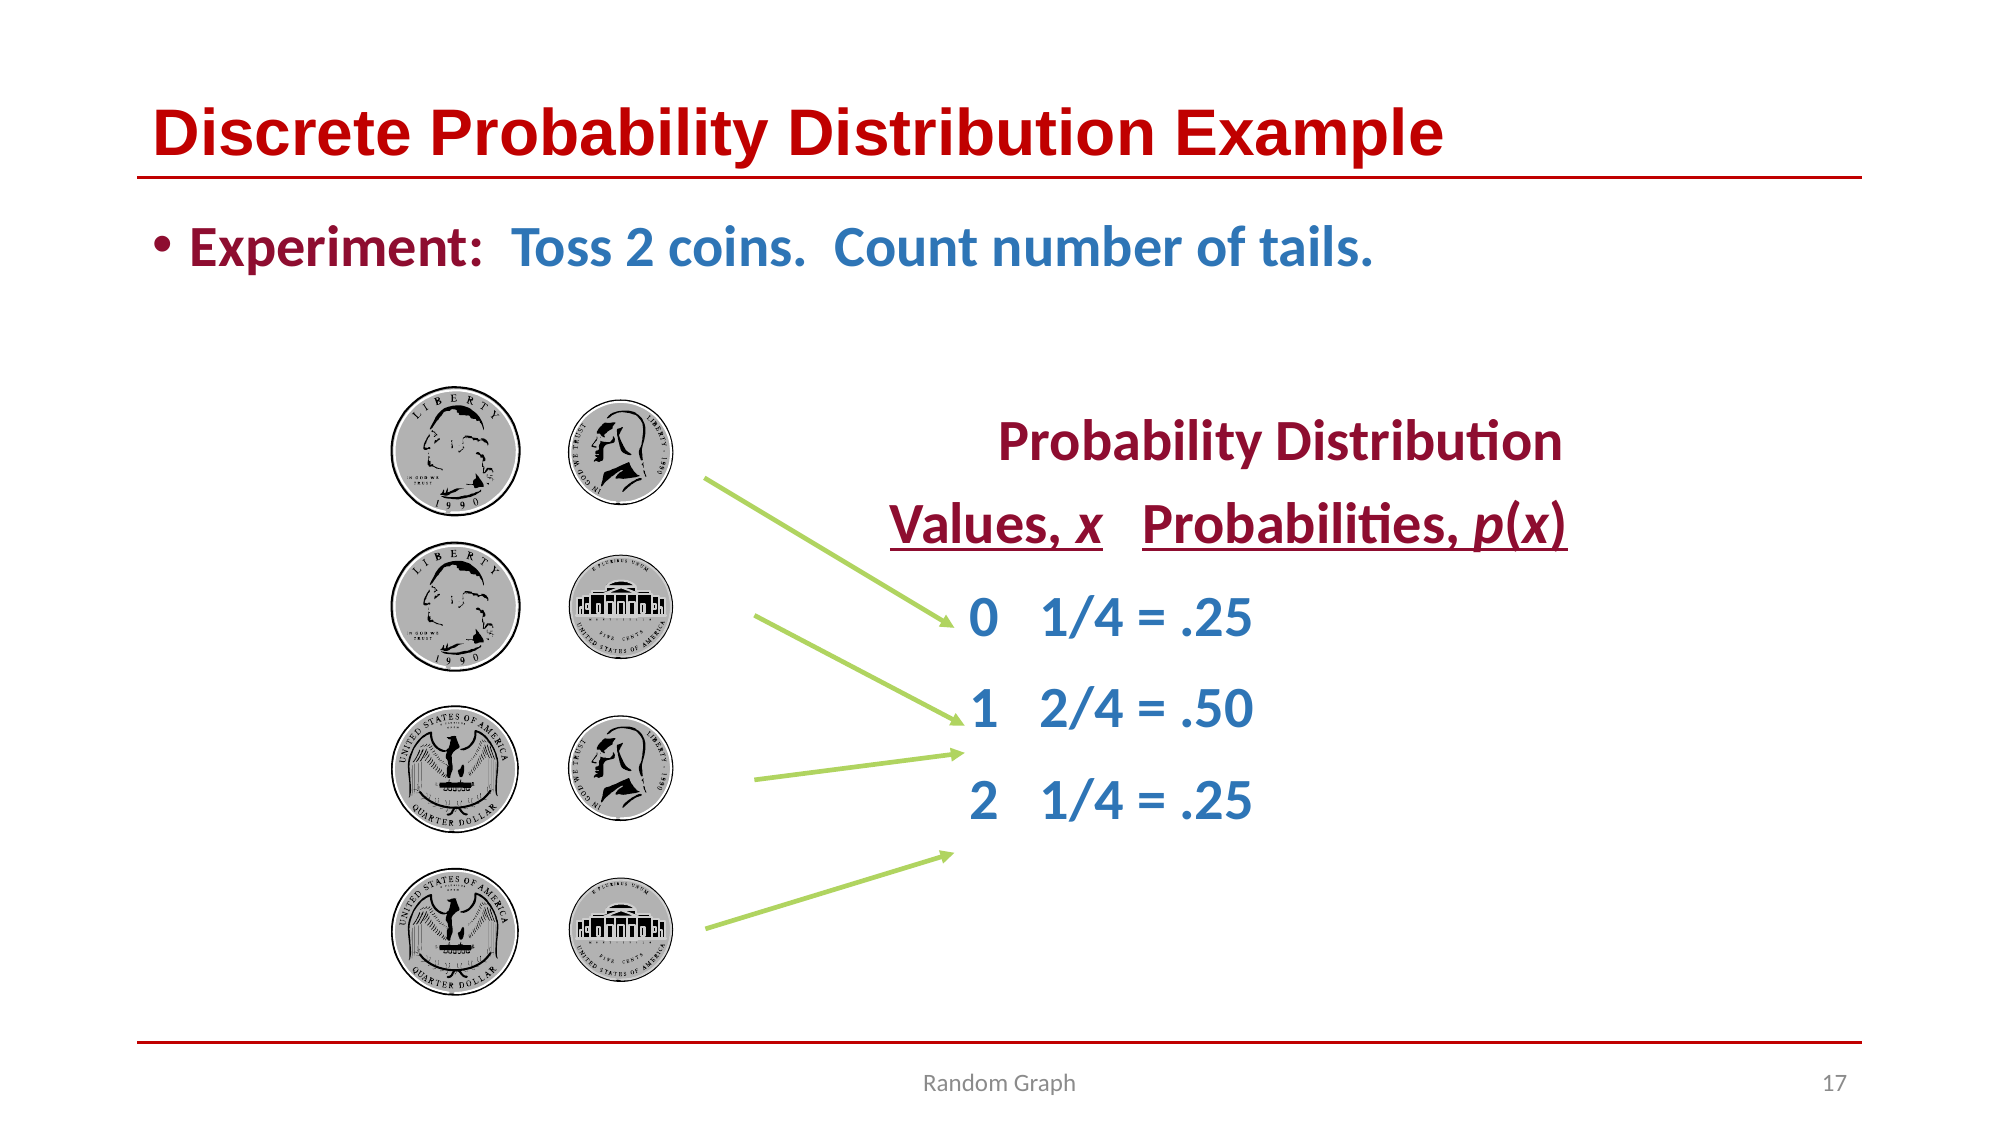

# Discrete Probability Distribution Example
Experiment:  Toss 2 coins.  Count number of tails.

Probability Distribution
	Values, x   Probabilities, p(x)
	      0	1/4 = .25
	      1	2/4 = .50
	      2	1/4 = .25

Random Graph
17